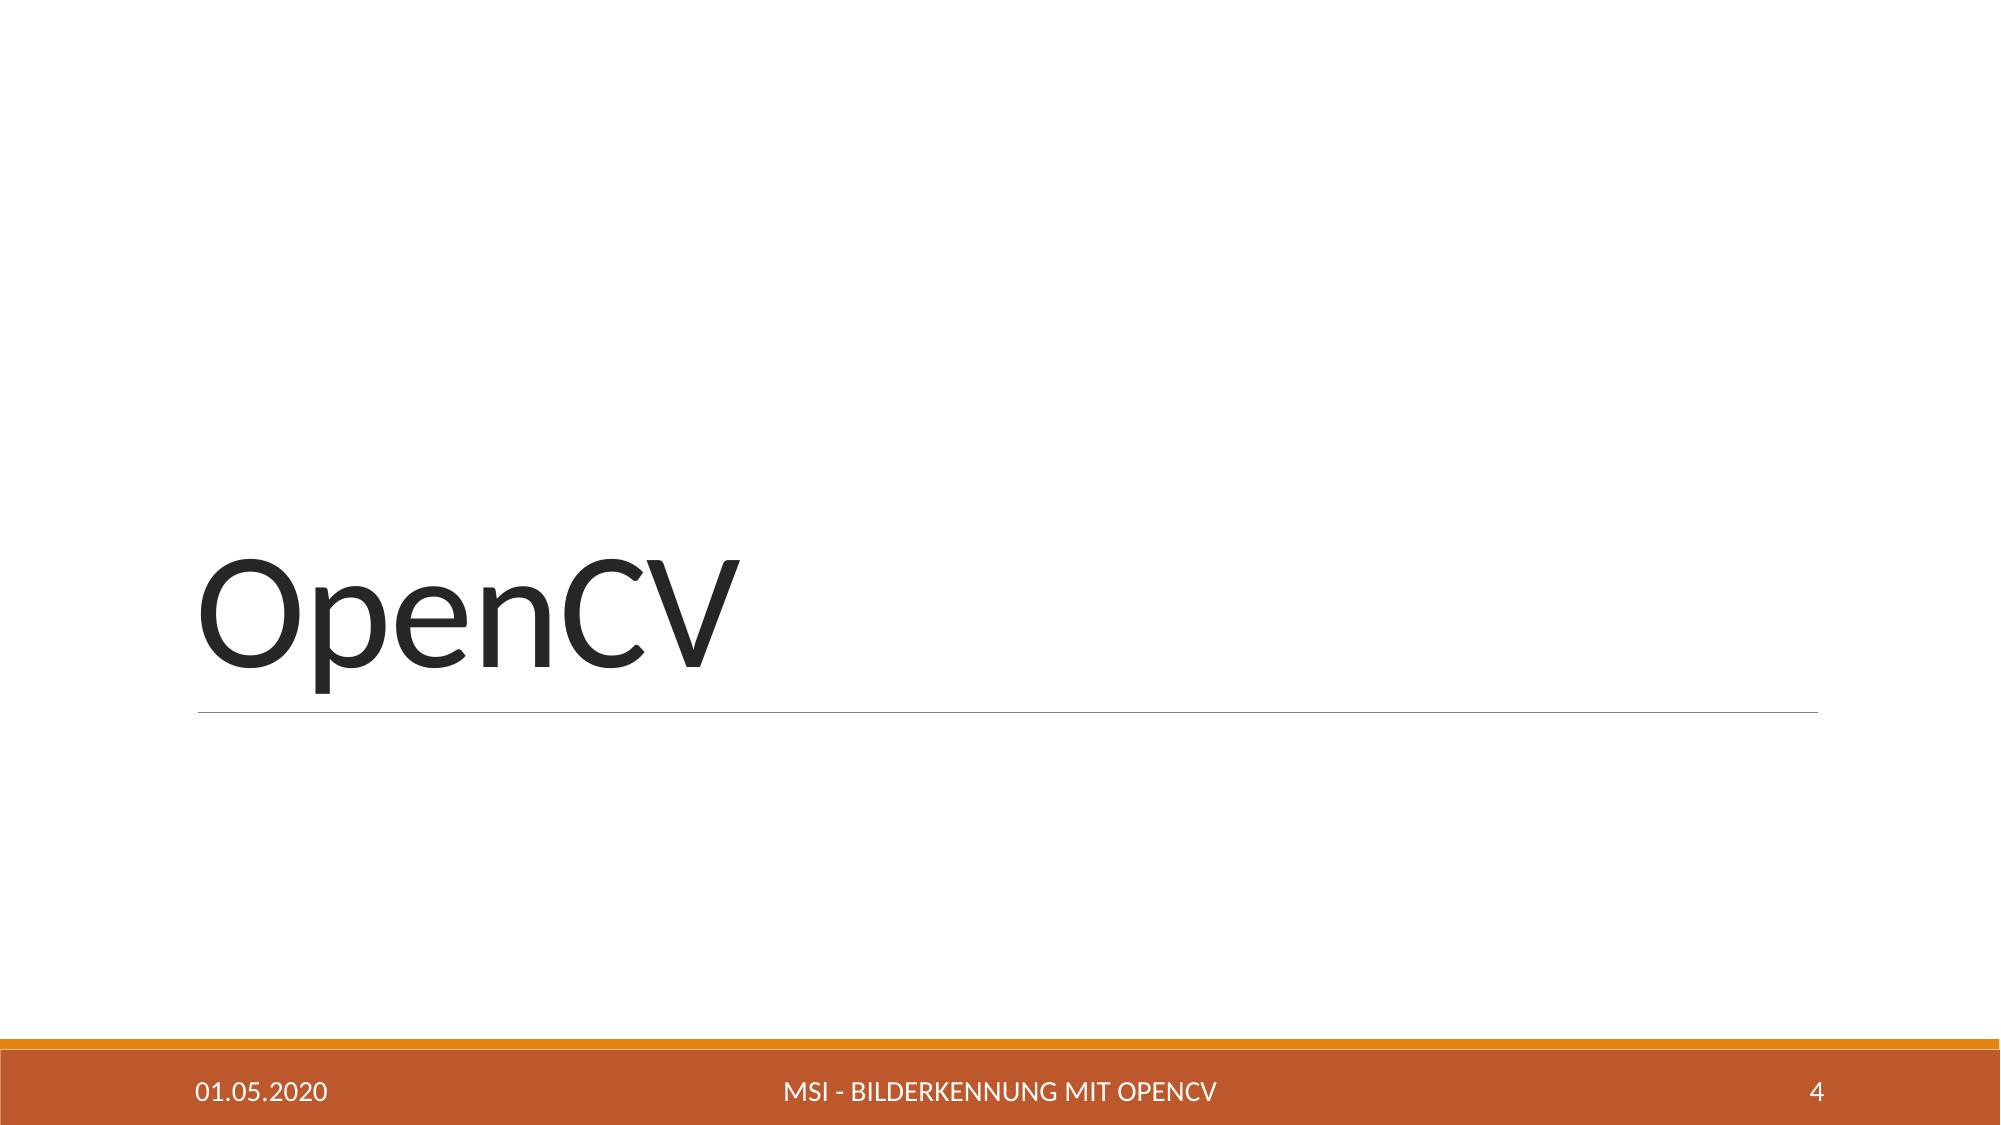

# OpenCV

01.05.2020
MSI - Bilderkennung mit OpenCV
4